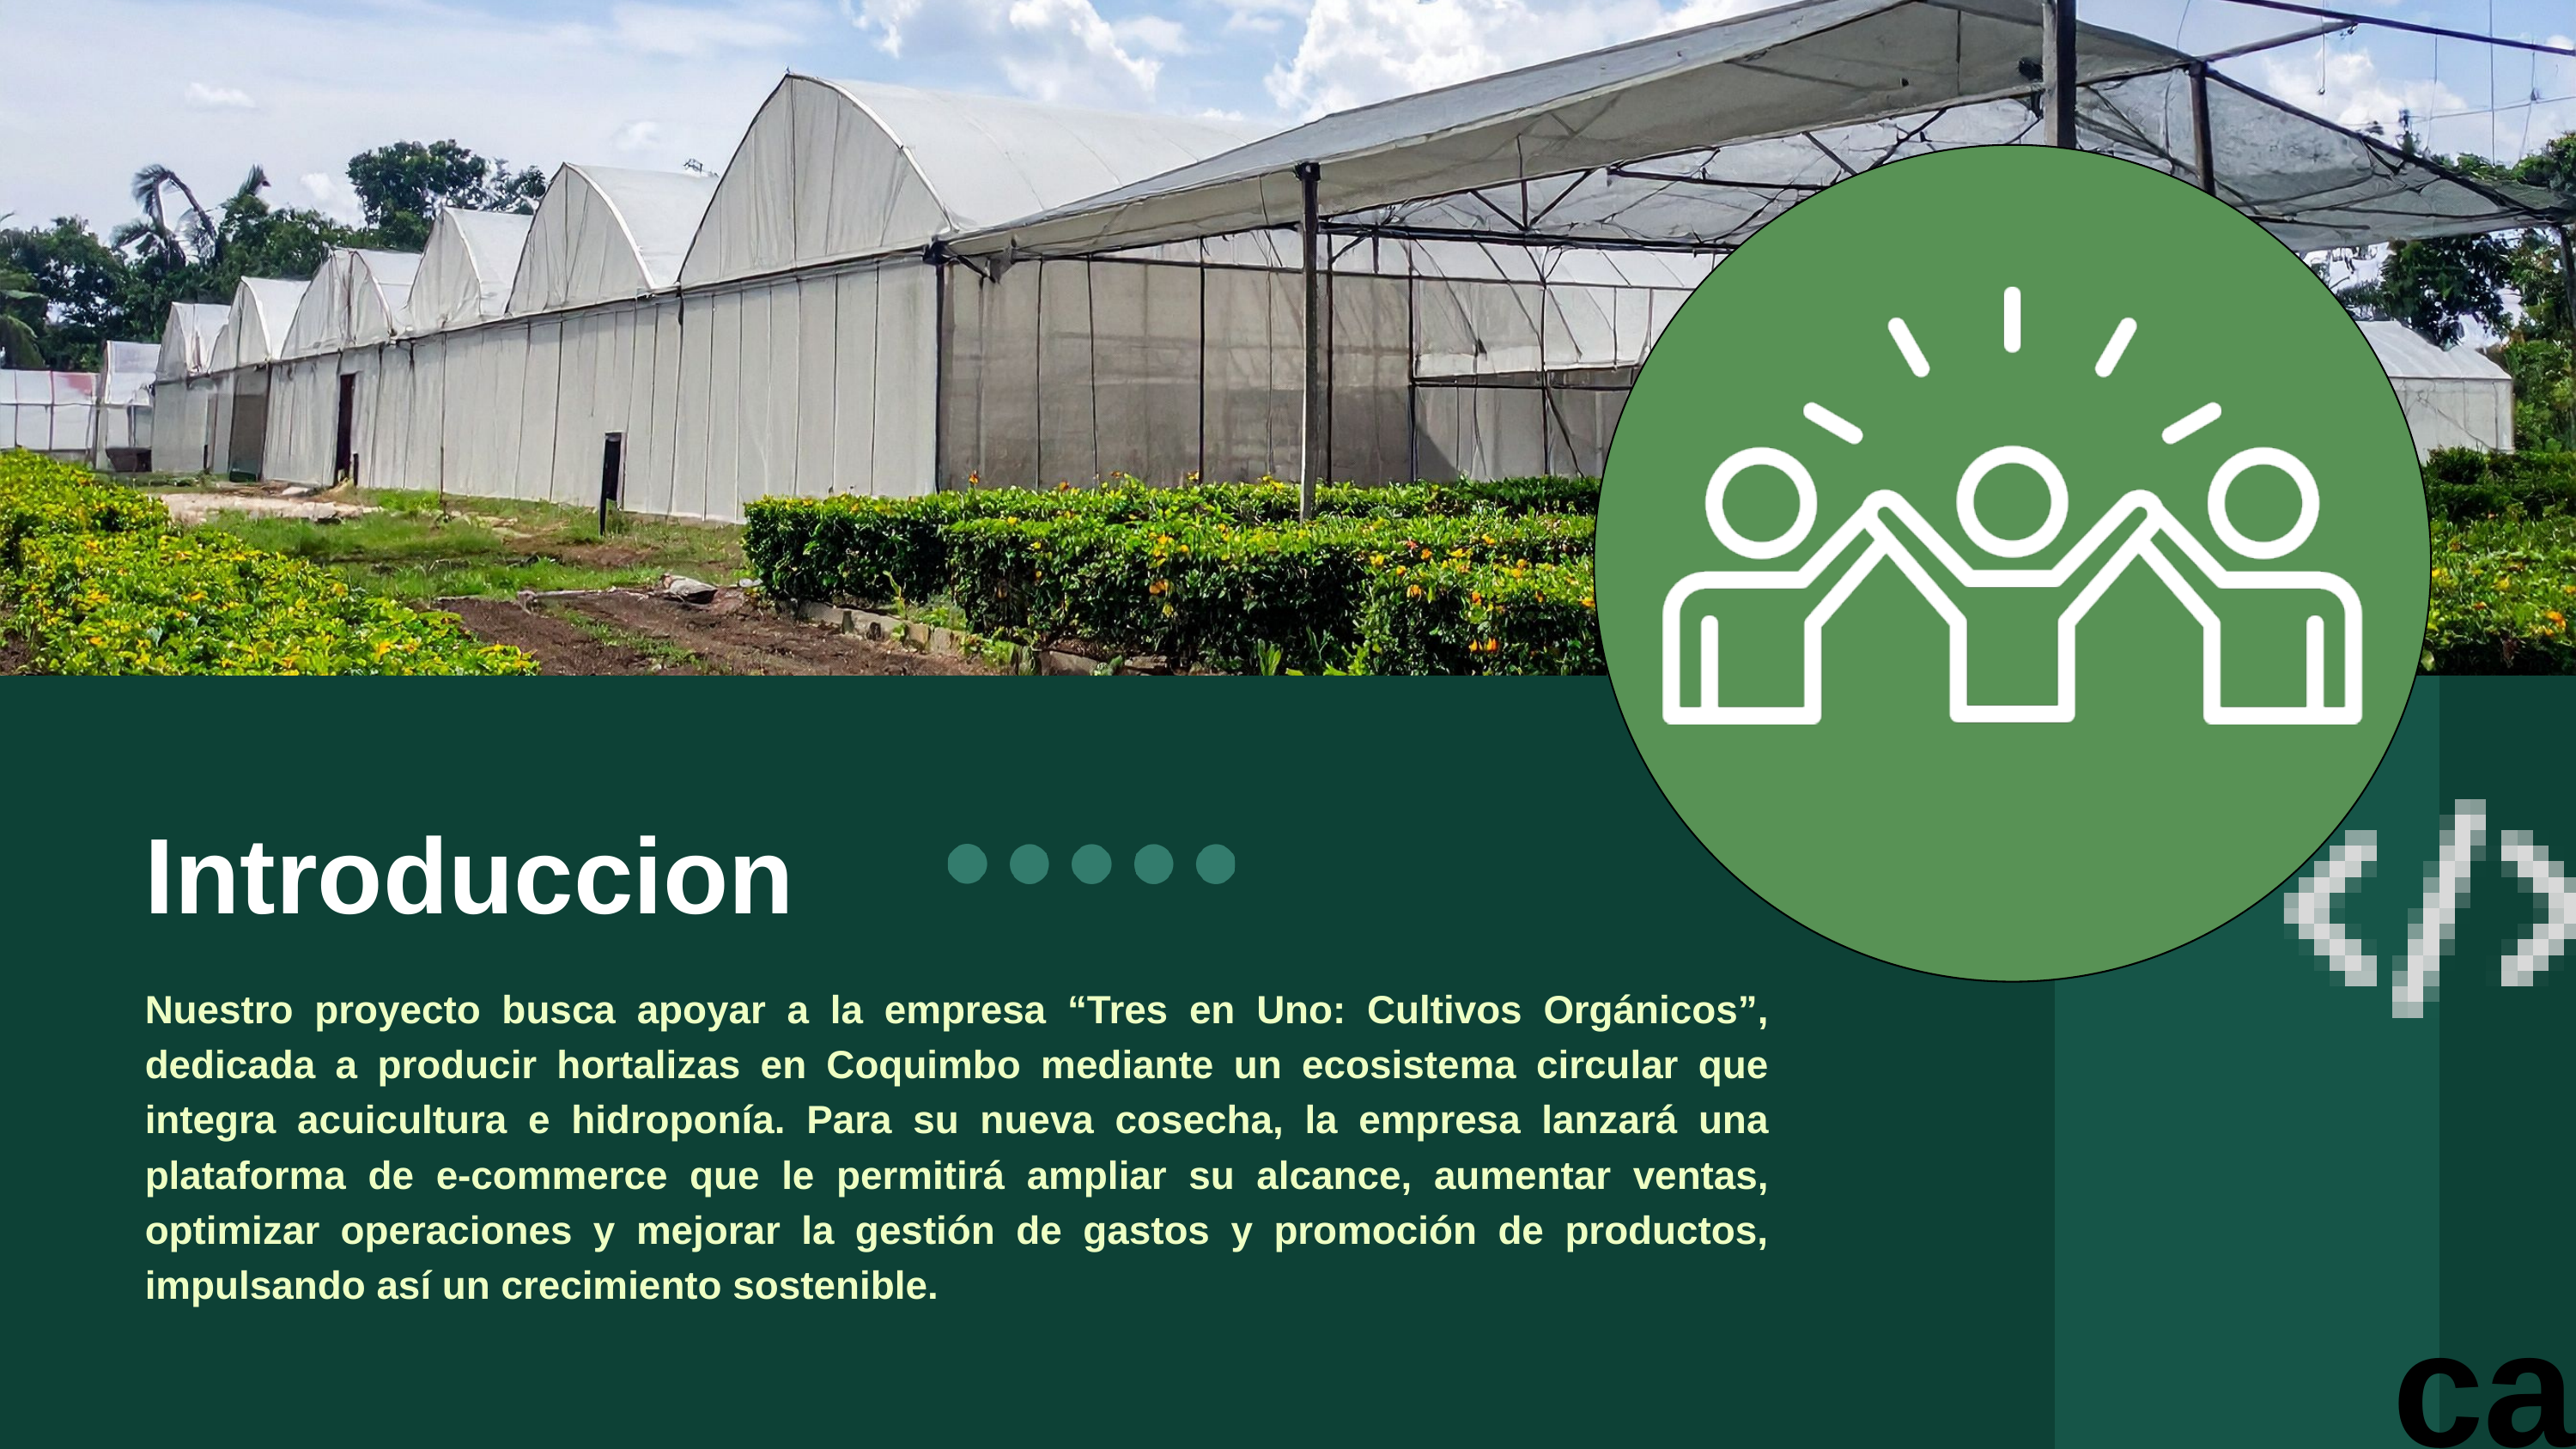

Introduccion

Nuestro proyecto busca apoyar a la empresa “Tres en Uno: Cultivos Orgánicos”, dedicada a producir hortalizas en Coquimbo mediante un ecosistema circular que integra acuicultura e hidroponía. Para su nueva cosecha, la empresa lanzará una plataforma de e-commerce que le permitirá ampliar su alcance, aumentar ventas, optimizar operaciones y mejorar la gestión de gastos y promoción de productos, impulsando así un crecimiento sostenible.
ca